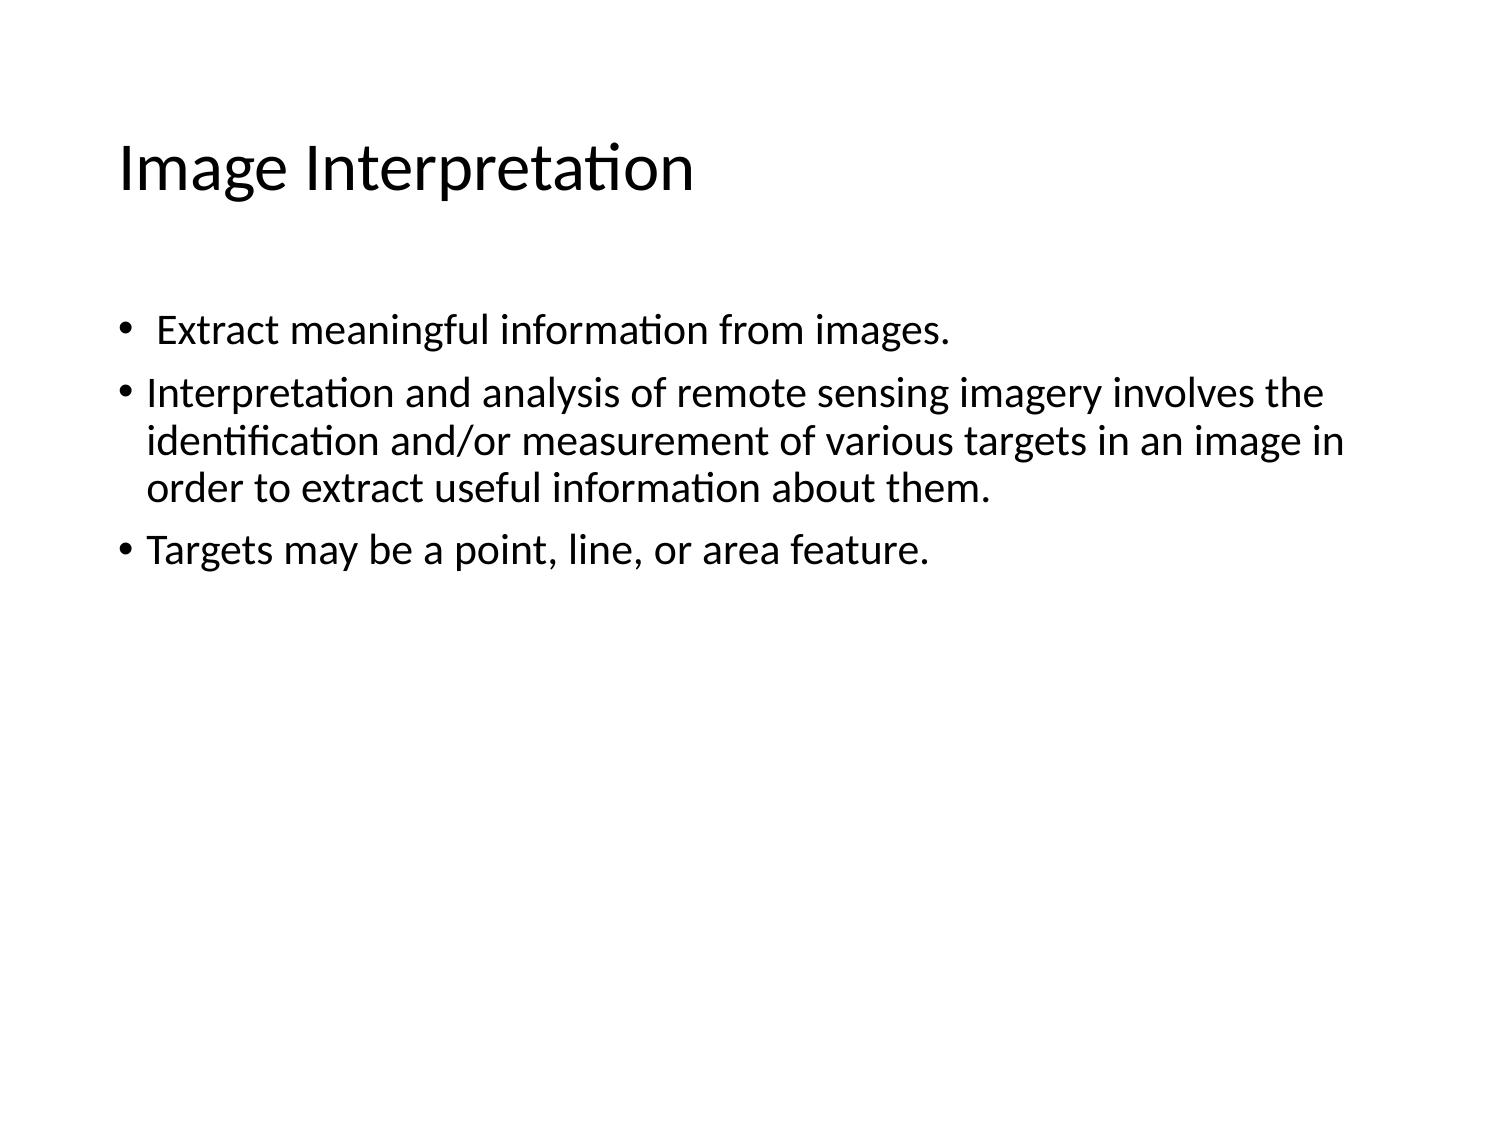

# Image Interpretation
 Extract meaningful information from images.
Interpretation and analysis of remote sensing imagery involves the identification and/or measurement of various targets in an image in order to extract useful information about them.
Targets may be a point, line, or area feature.